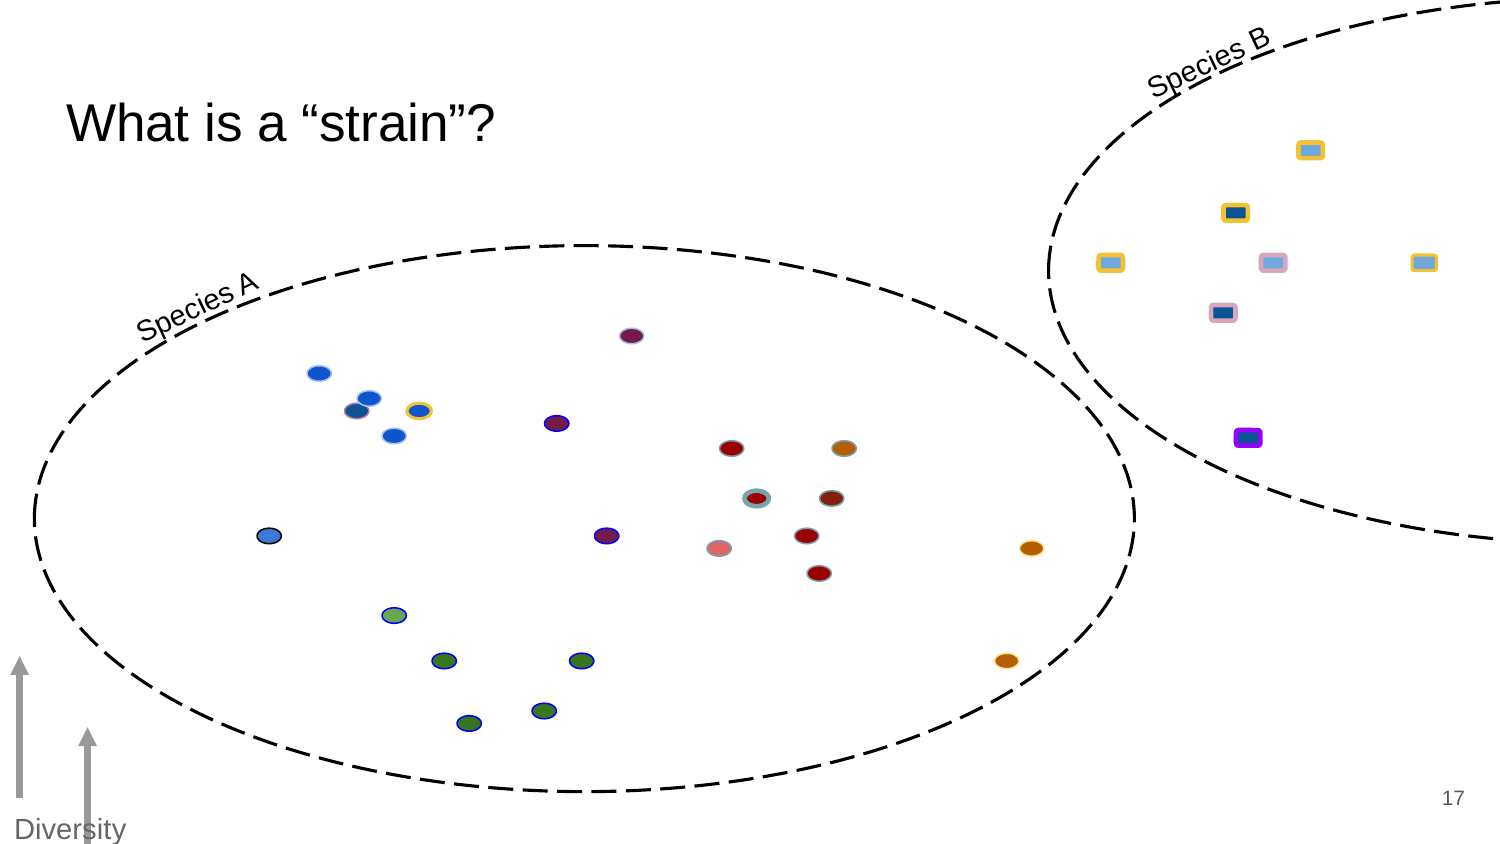

Species B
# What is a “strain”?

Species A

Diversity

17